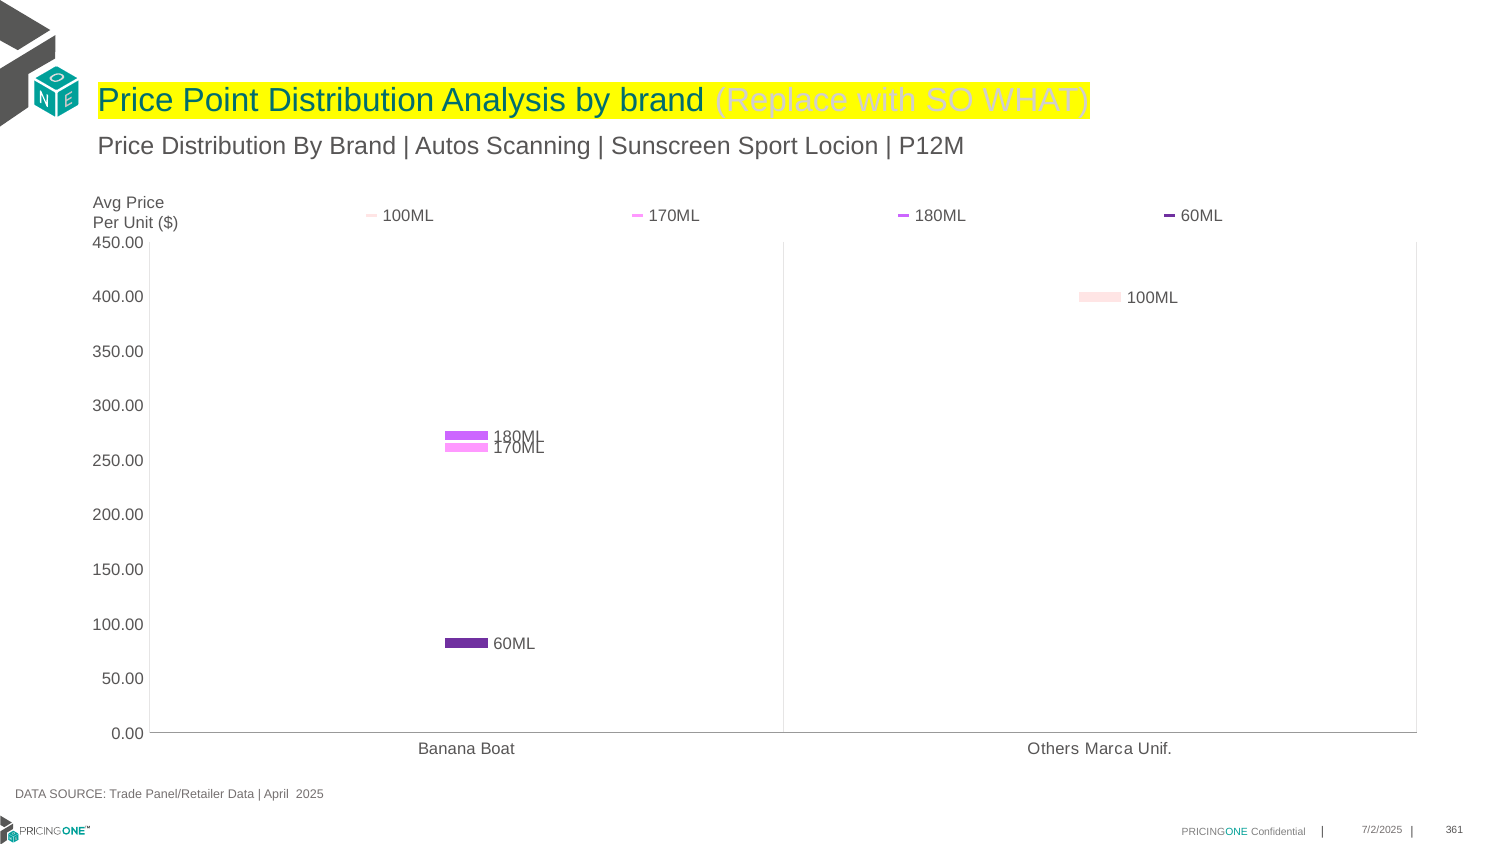

# Price Point Distribution Analysis by brand (Replace with SO WHAT)
Price Distribution By Brand | Autos Scanning | Sunscreen Sport Locion | P12M

### Chart

| Category | 100ML | 170ML | 180ML | 60ML |
|---|---|---|---|---|
| Banana Boat | None | 261.4068 | 272.2979 | 82.1201 |
| Others Marca Unif. | 399.4192 | None | None | None |
Avg Price
Per Unit ($)
DATA SOURCE: Trade Panel/Retailer Data | April  2025
7/2/2025
361